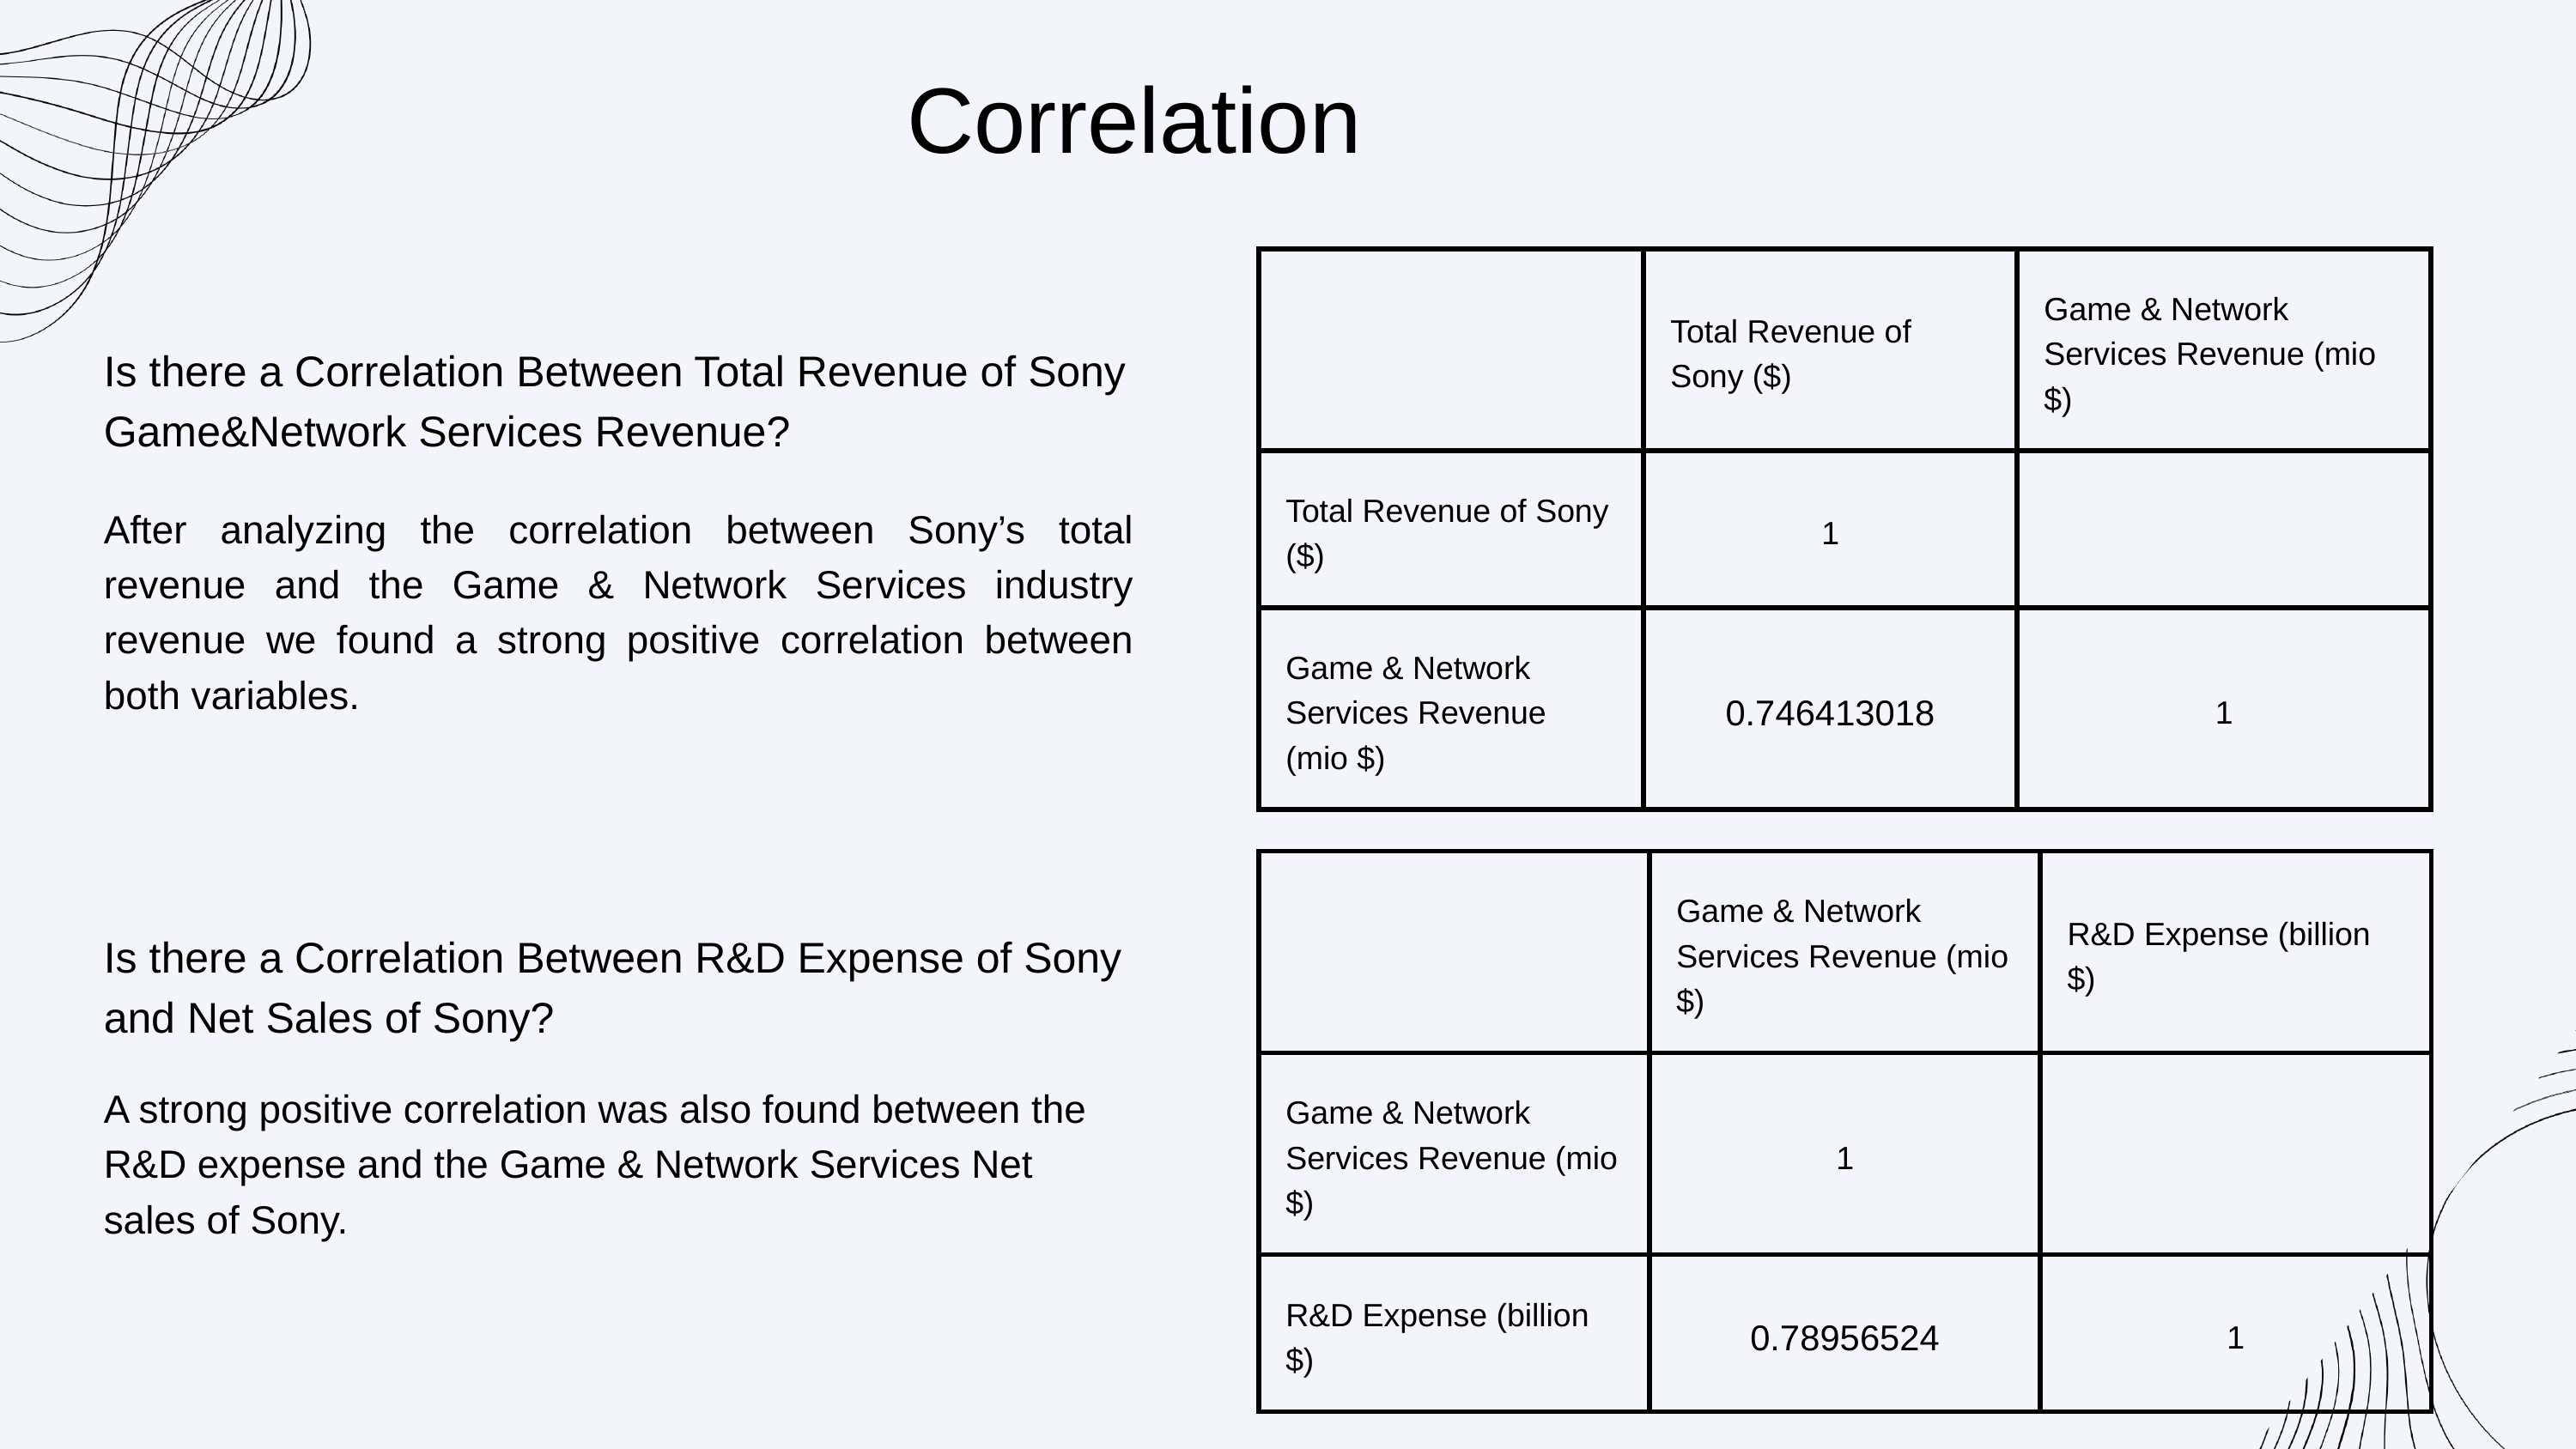

Correlation
|  | Total Revenue of Sony ($) | Game & Network Services Revenue (mio $) |
| --- | --- | --- |
| Total Revenue of Sony ($) | 1 |  |
| Game & Network Services Revenue (mio $) | 0.746413018 | 1 |
Is there a Correlation Between Total Revenue of Sony Game&Network Services Revenue?
After analyzing the correlation between Sony’s total revenue and the Game & Network Services industry revenue we found a strong positive correlation between both variables.
|  | Game & Network Services Revenue (mio $) | R&D Expense (billion $) |
| --- | --- | --- |
| Game & Network Services Revenue (mio $) | 1 |  |
| R&D Expense (billion $) | 0.78956524 | 1 |
Is there a Correlation Between R&D Expense of Sony and Net Sales of Sony?
A strong positive correlation was also found between the R&D expense and the Game & Network Services Net sales of Sony.